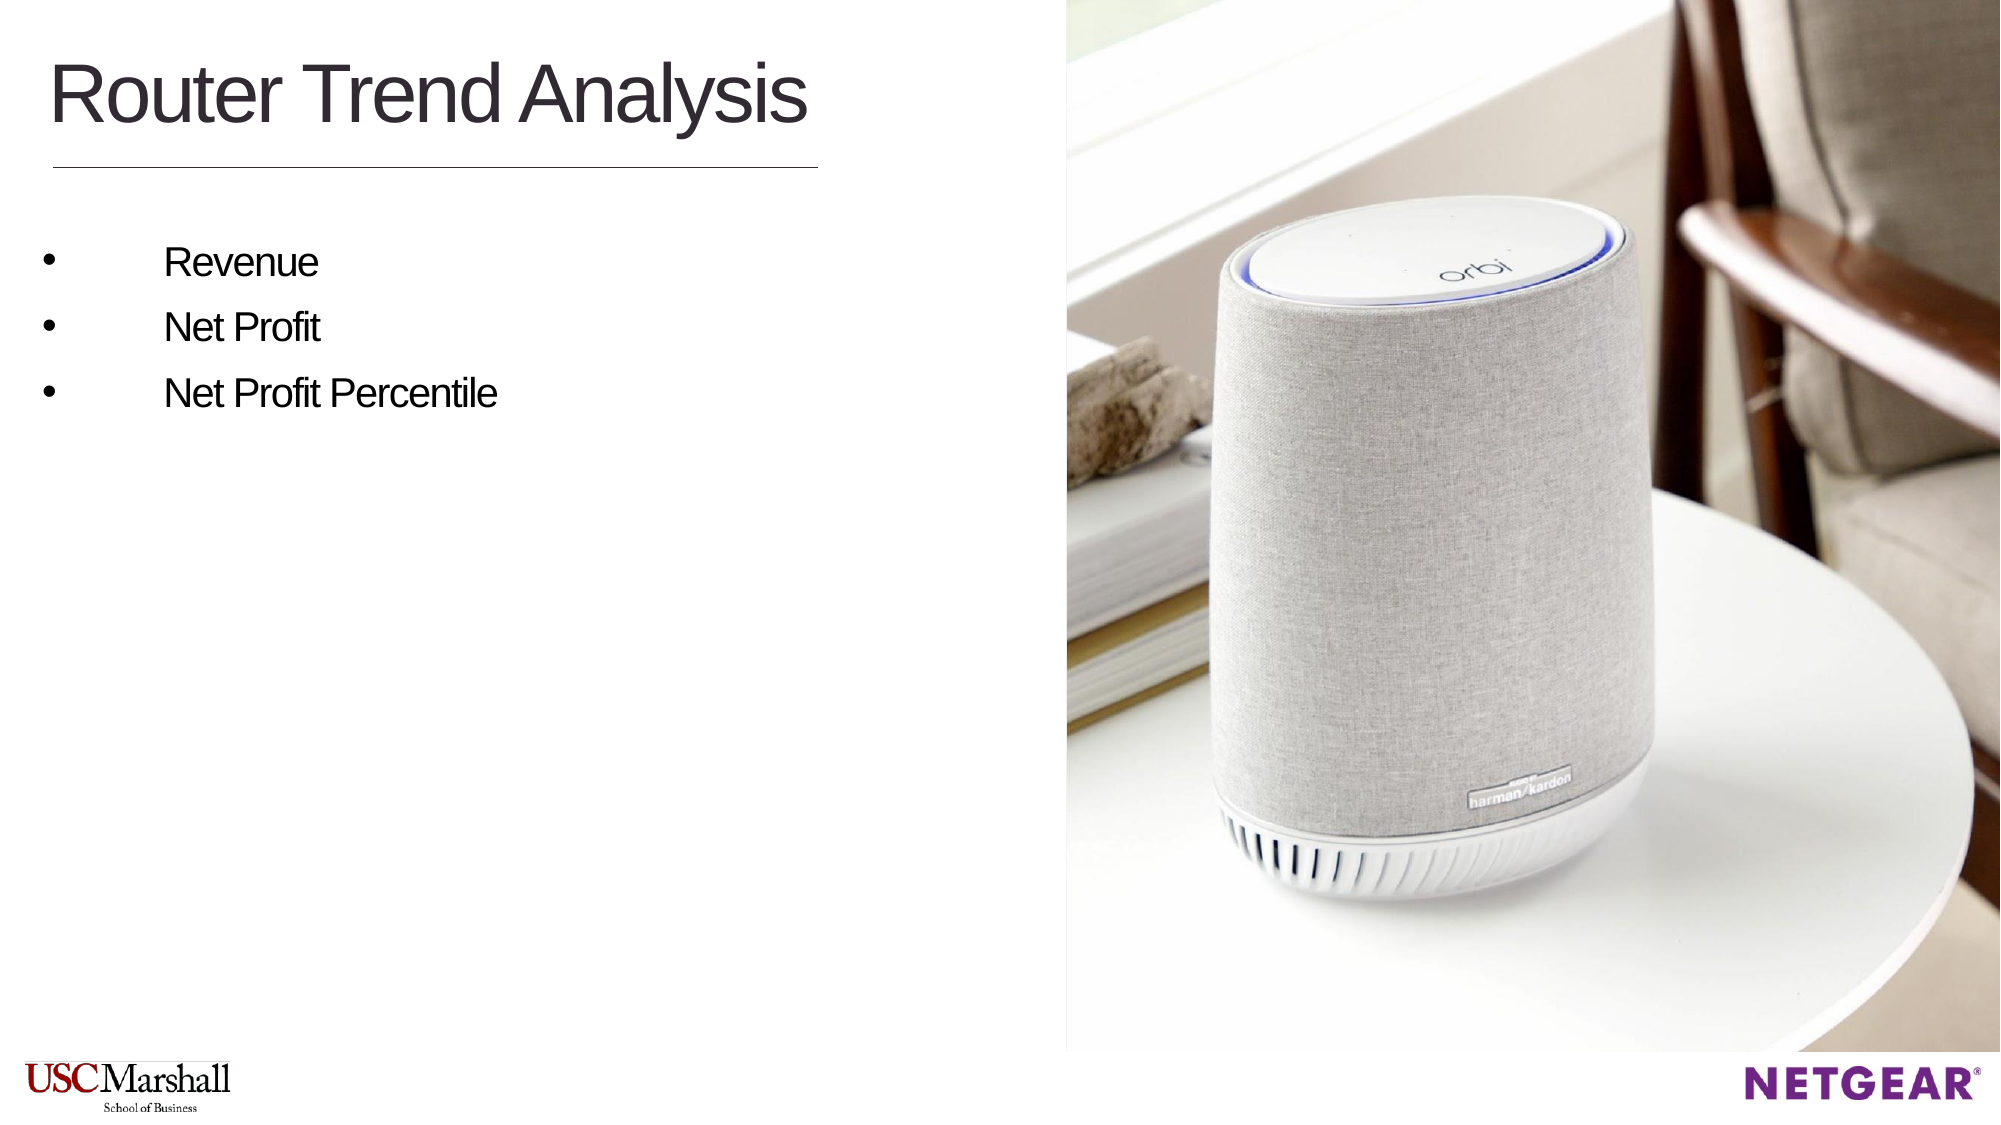

# Router Trend Analysis

Revenue
Net Profit
Net Profit Percentile